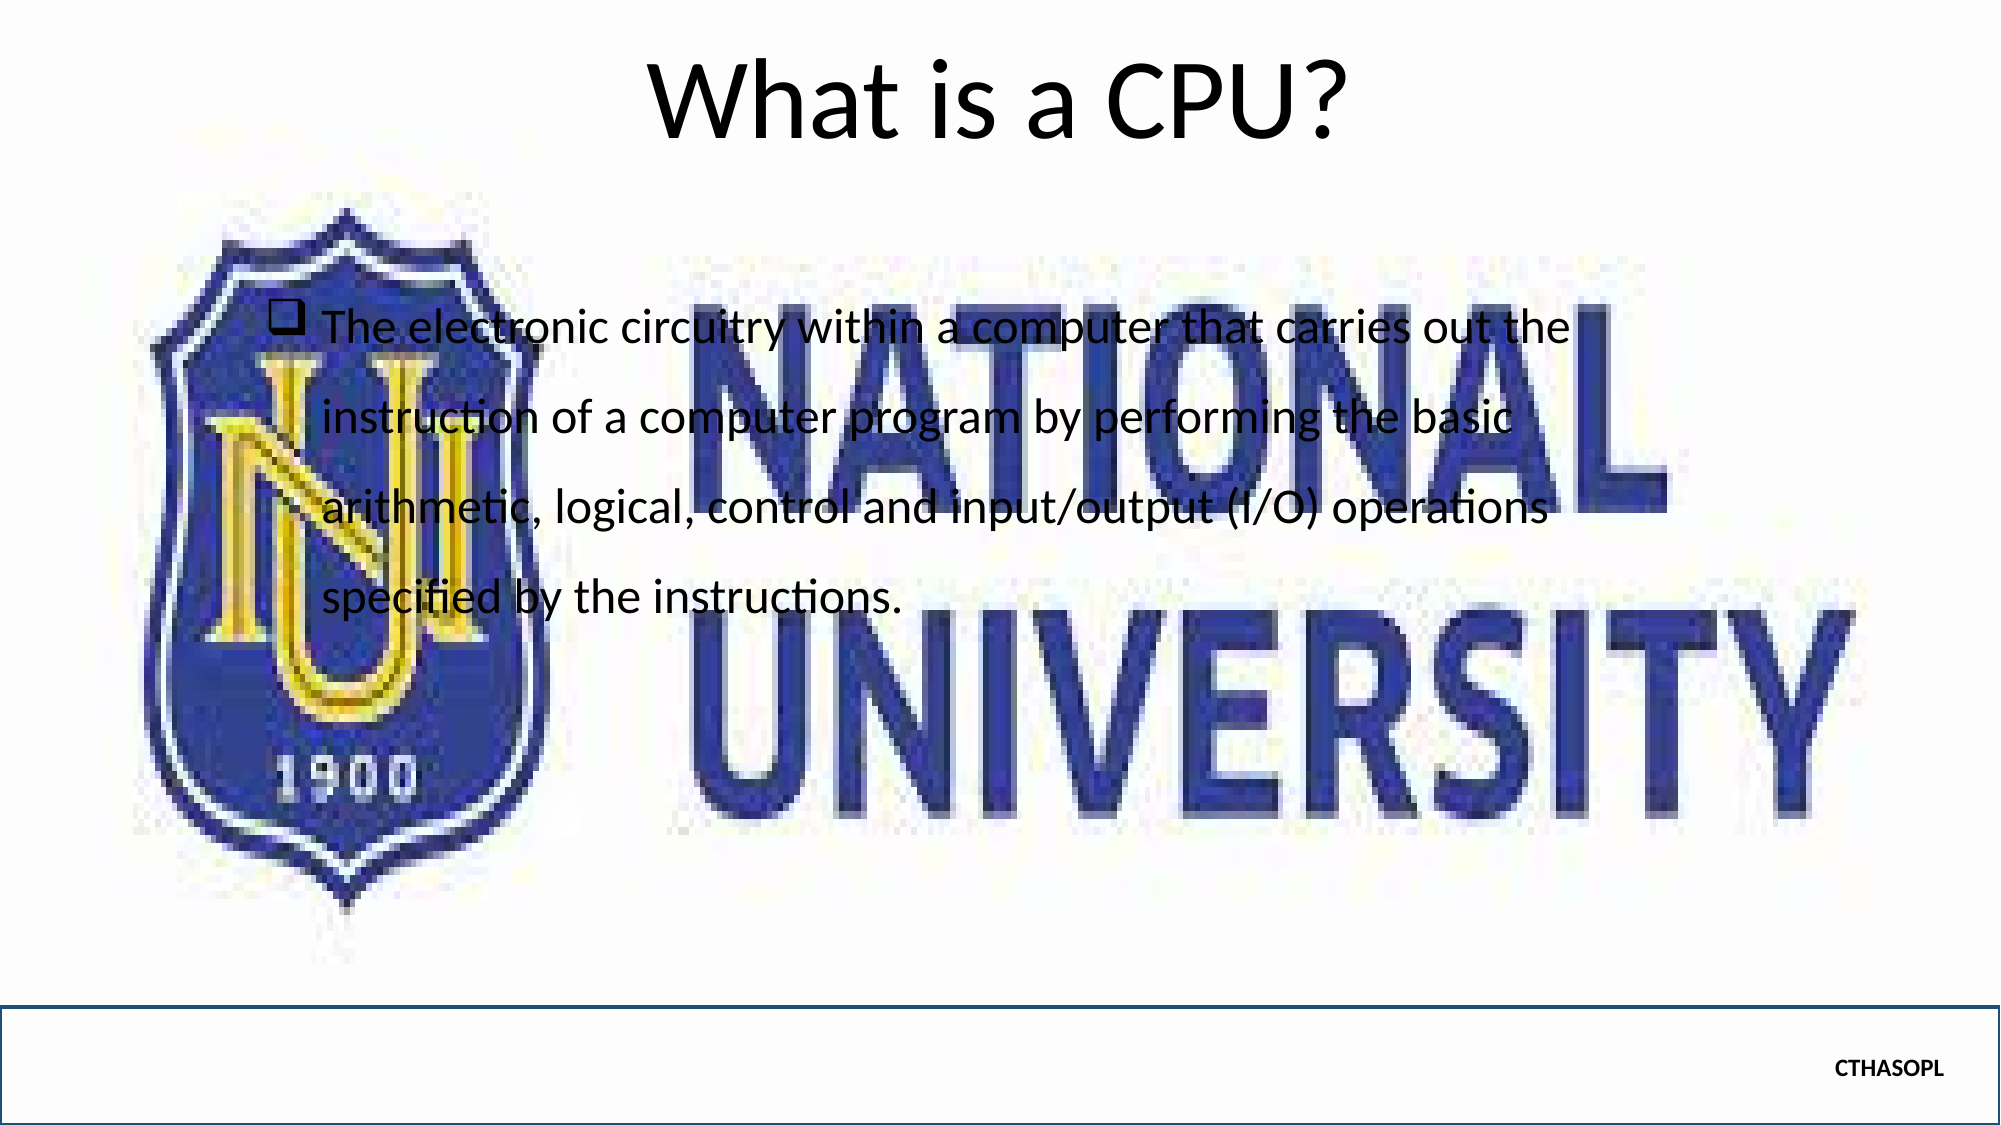

# What is a CPU?
The electronic circuitry within a computer that carries out the instruction of a computer program by performing the basic arithmetic, logical, control and input/output (I/O) operations specified by the instructions.
CTHASOPL